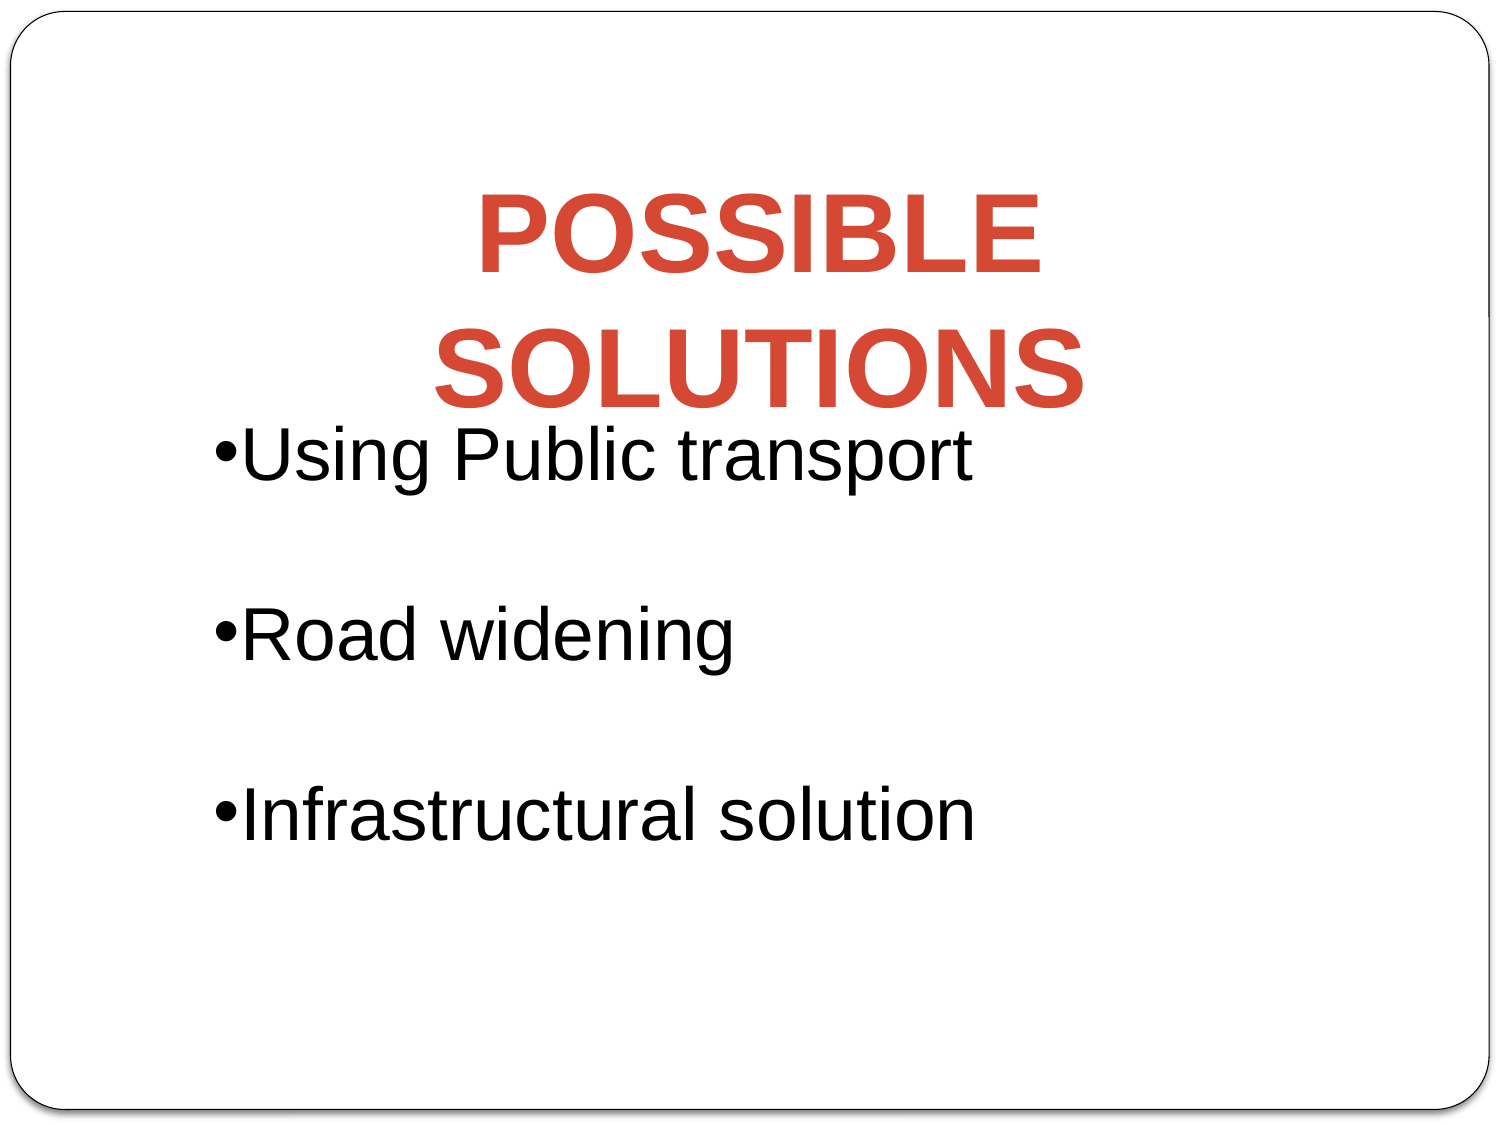

Possible Solutions
Using Public transport

Road widening

Infrastructural solution